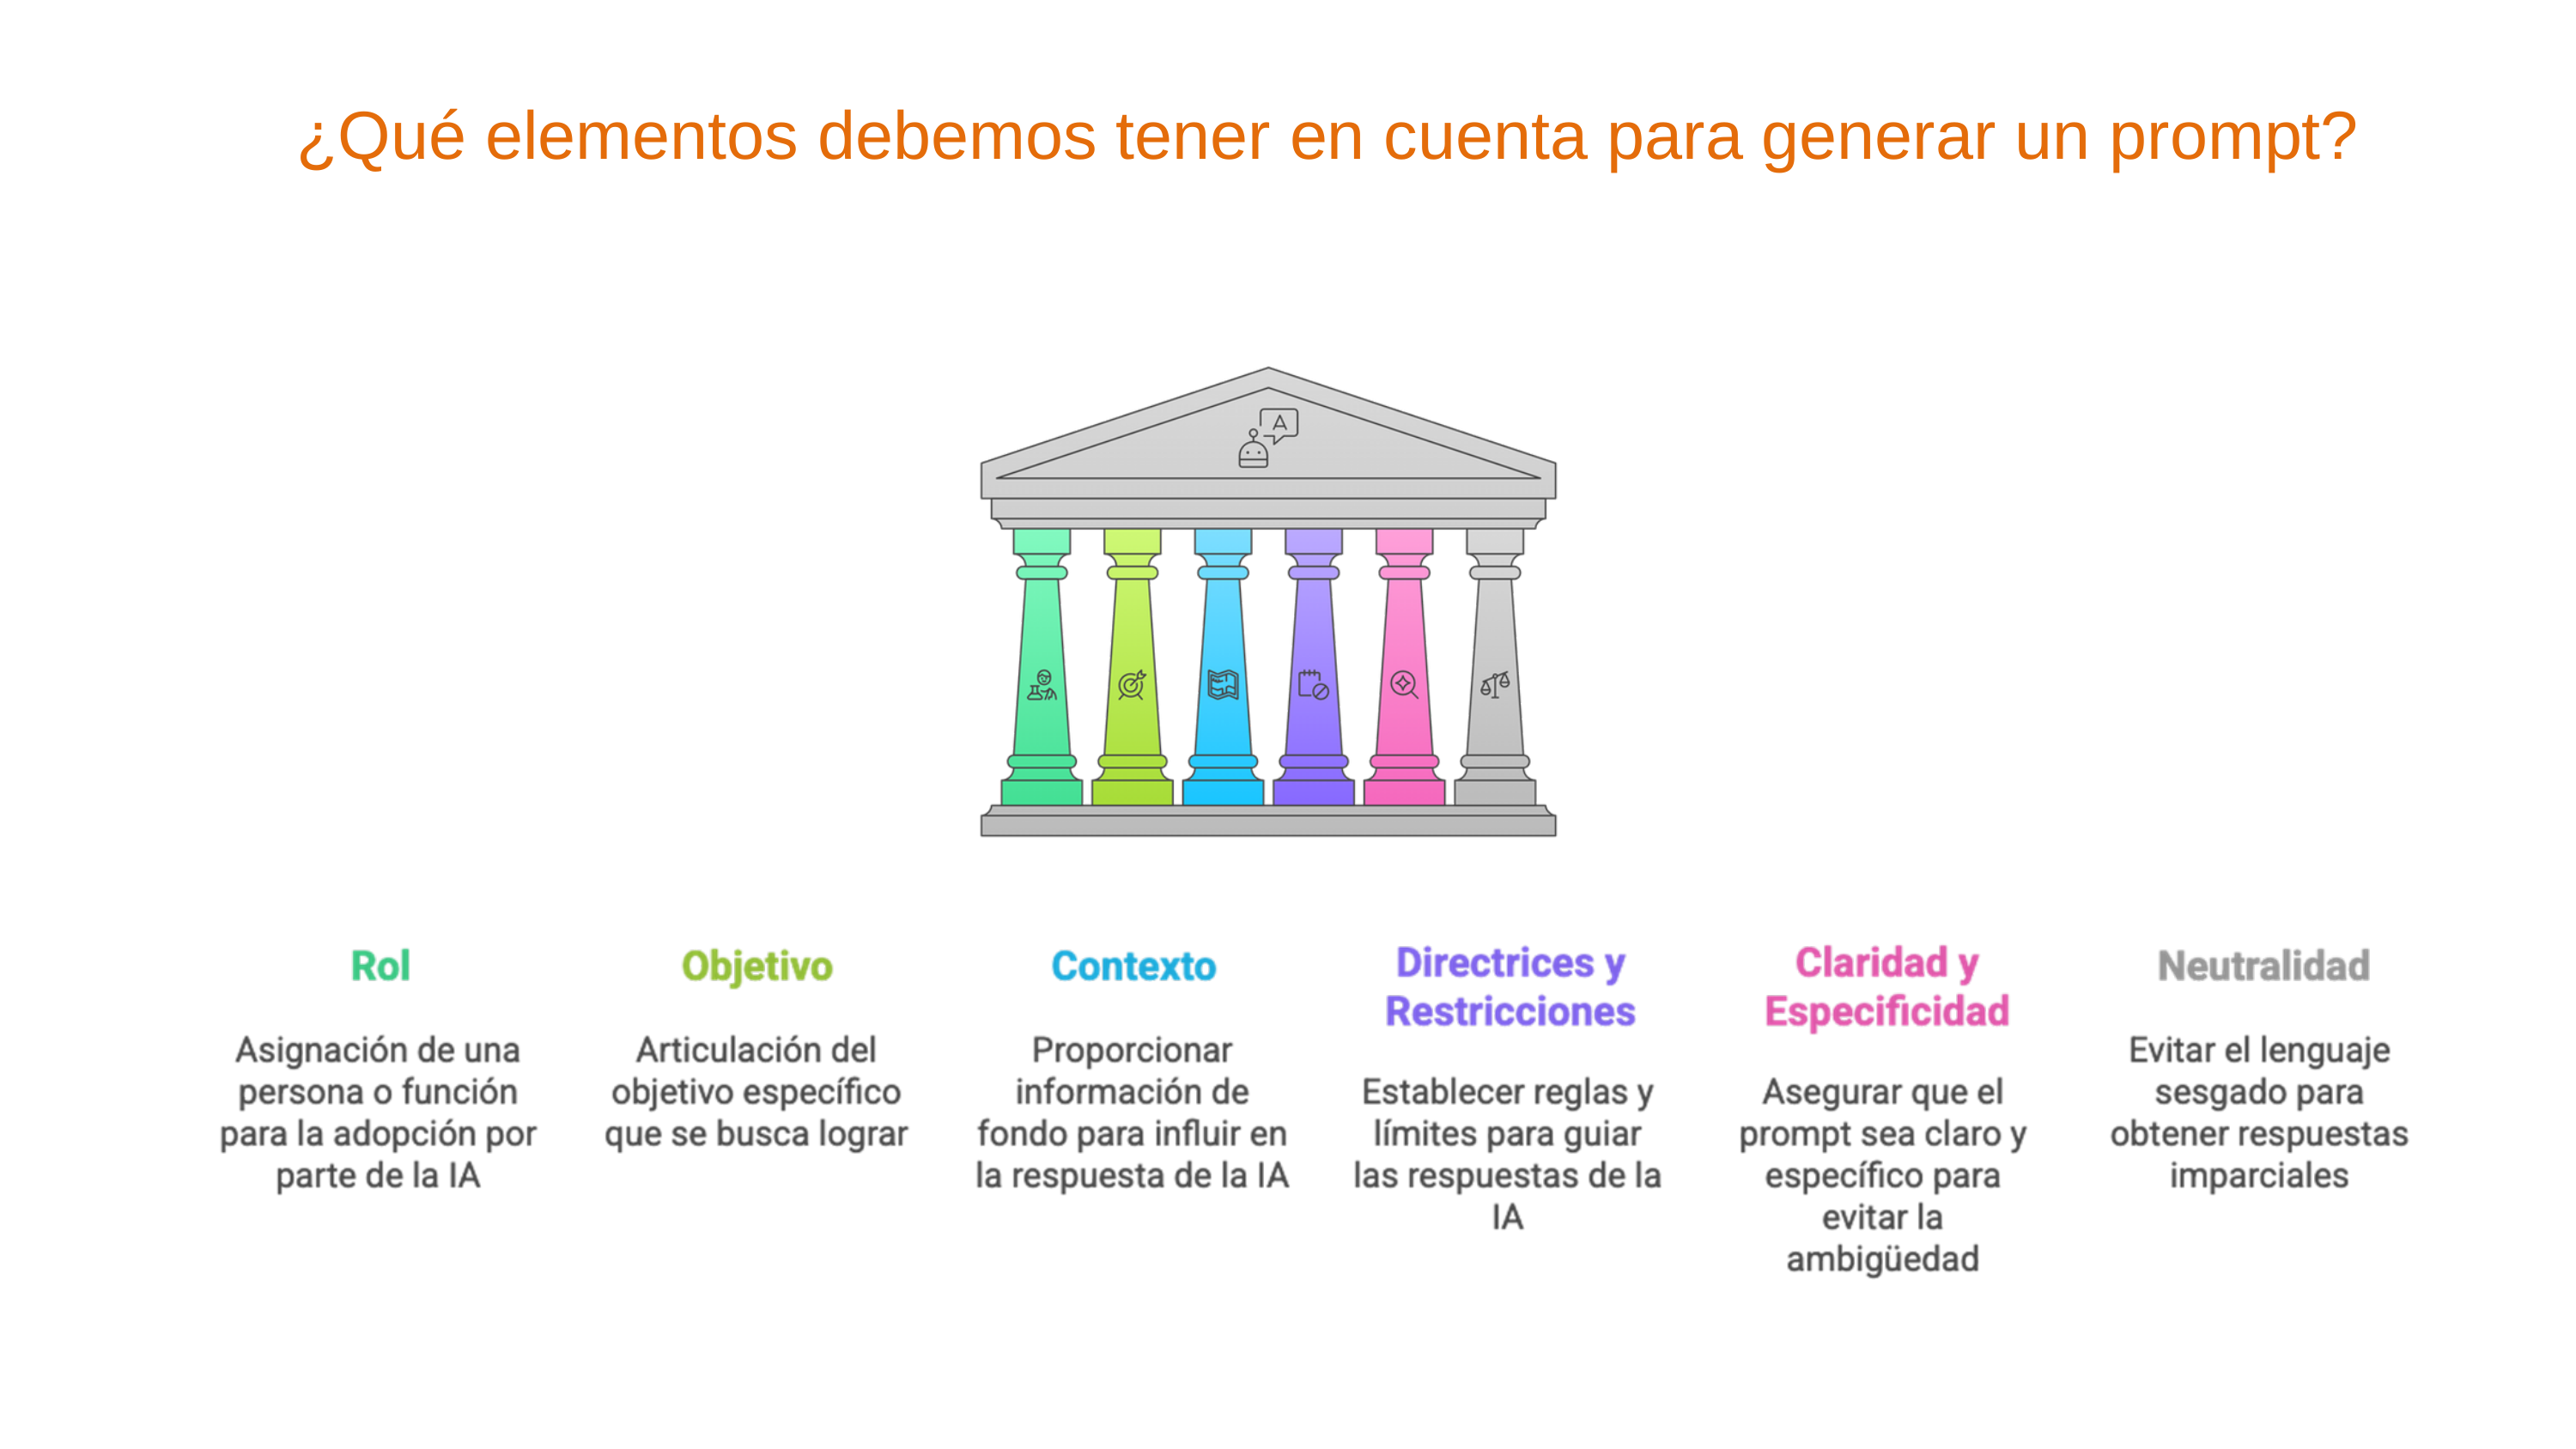

¿Qué elementos debemos tener en cuenta para generar un prompt?